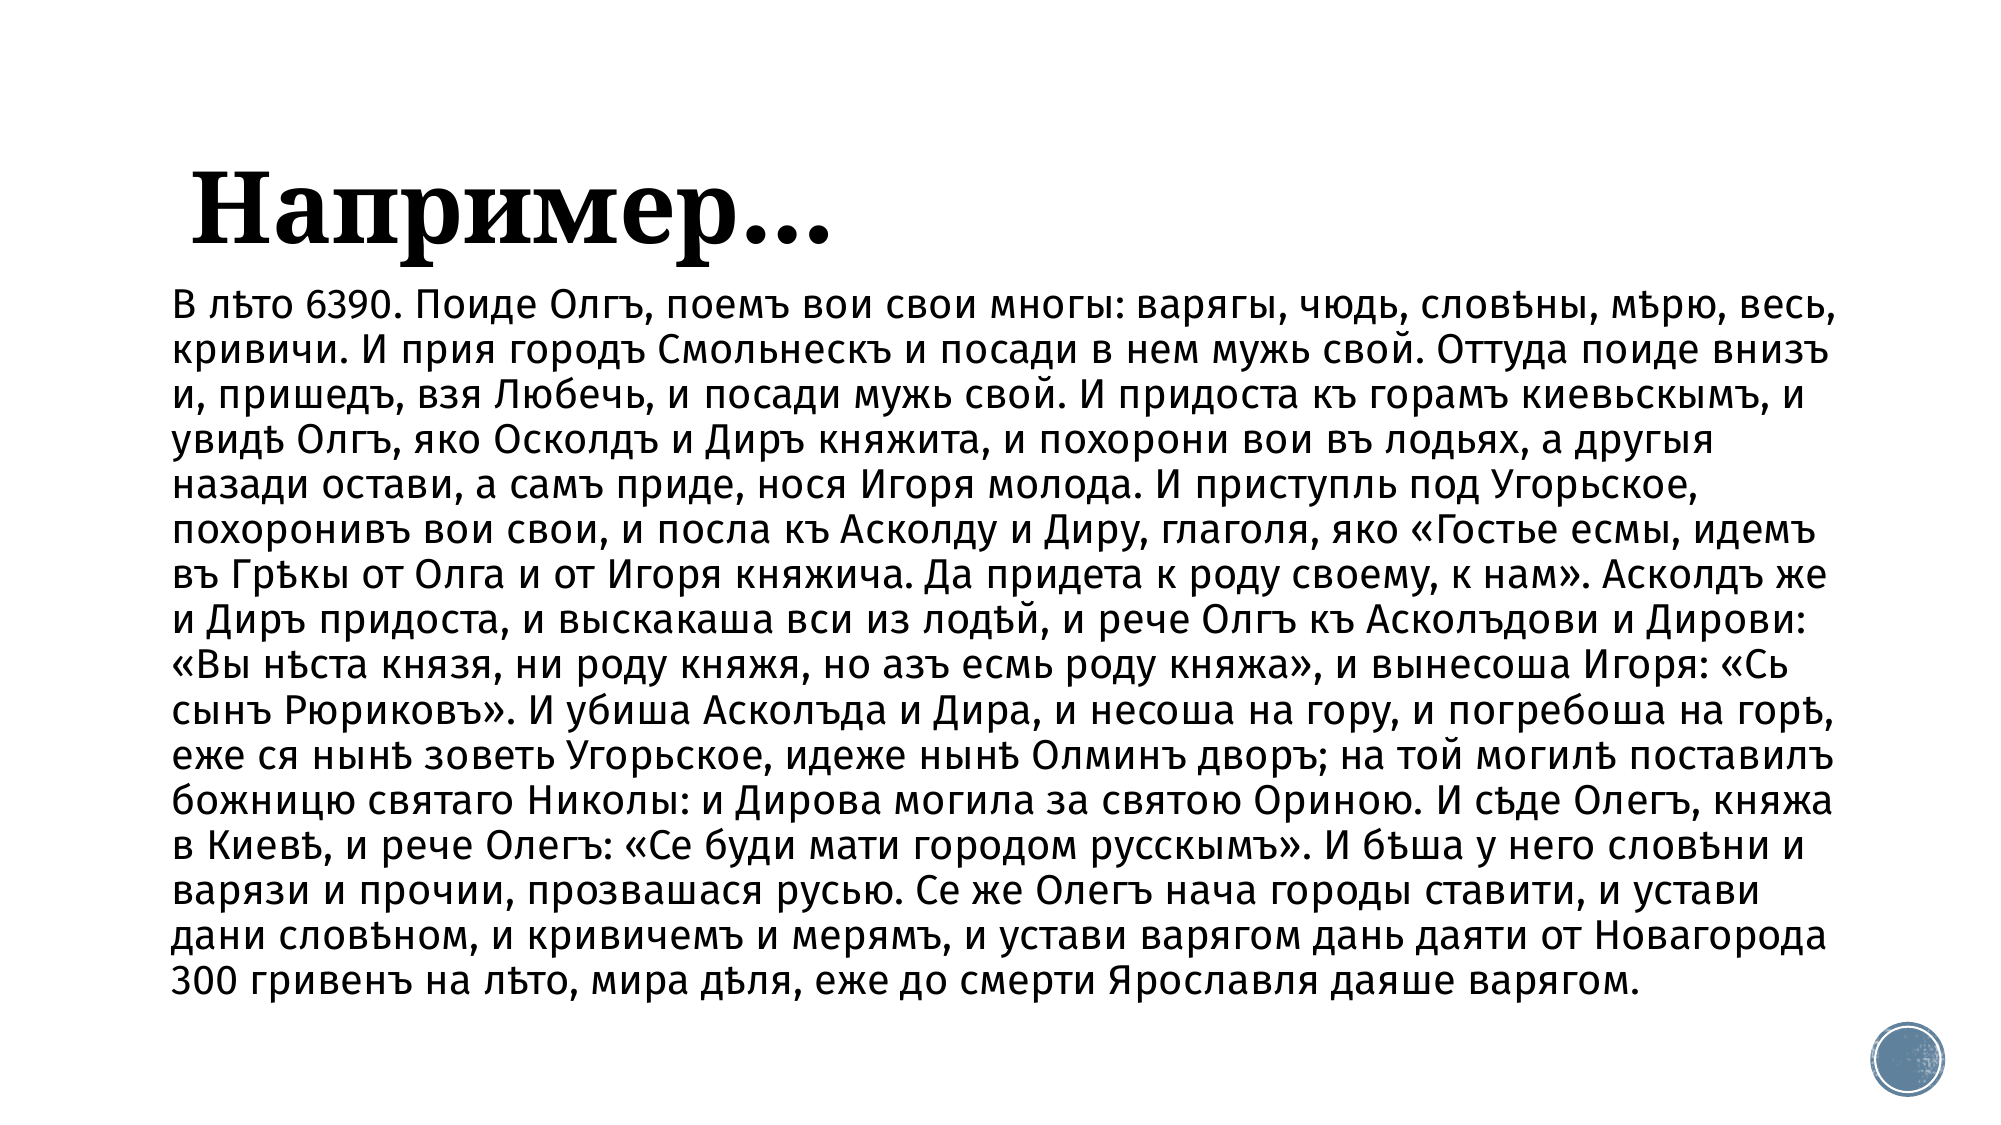

# Например…
В лѣто 6390. Поиде Олгъ, поемъ вои свои многы: варягы, чюдь, словѣны, мѣрю, весь, кривичи. И прия городъ Смольнескъ и посади в нем мужь свой. Оттуда поиде внизъ и, пришедъ, взя Любечь, и посади мужь свой. И придоста къ горамъ киевьскымъ, и увидѣ Олгъ, яко Осколдъ и Диръ княжита, и похорони вои въ лодьях, а другыя назади остави, а самъ приде, нося Игоря молода. И приступль под Угорьское, похоронивъ вои свои, и посла къ Асколду и Диру, глаголя, яко «Гостье есмы, идемъ въ Грѣкы от Олга и от Игоря княжича. Да придета к роду своему, к нам». Асколдъ же и Диръ придоста, и выскакаша вси из лодѣй, и рече Олгъ къ Асколъдови и Дирови: «Вы нѣста князя, ни роду княжя, но азъ есмь роду княжа», и вынесоша Игоря: «Сь сынъ Рюриковъ». И убиша Асколъда и Дира, и несоша на гору, и погребоша на горѣ, еже ся нынѣ зоветь Угорьское, идеже нынѣ Олминъ дворъ; на той могилѣ поставилъ божницю святаго Николы: и Дирова могила за святою Ориною. И сѣде Олегъ, княжа в Киевѣ, и рече Олегъ: «Се буди мати городом русскымъ». И бѣша у него словѣни и варязи и прочии, прозвашася русью. Се же Олегъ нача городы ставити, и устави дани словѣном, и кривичемъ и мерямъ, и устави варягом дань даяти от Новагорода 300 гривенъ на лѣто, мира дѣля, еже до смерти Ярославля даяше варягом.